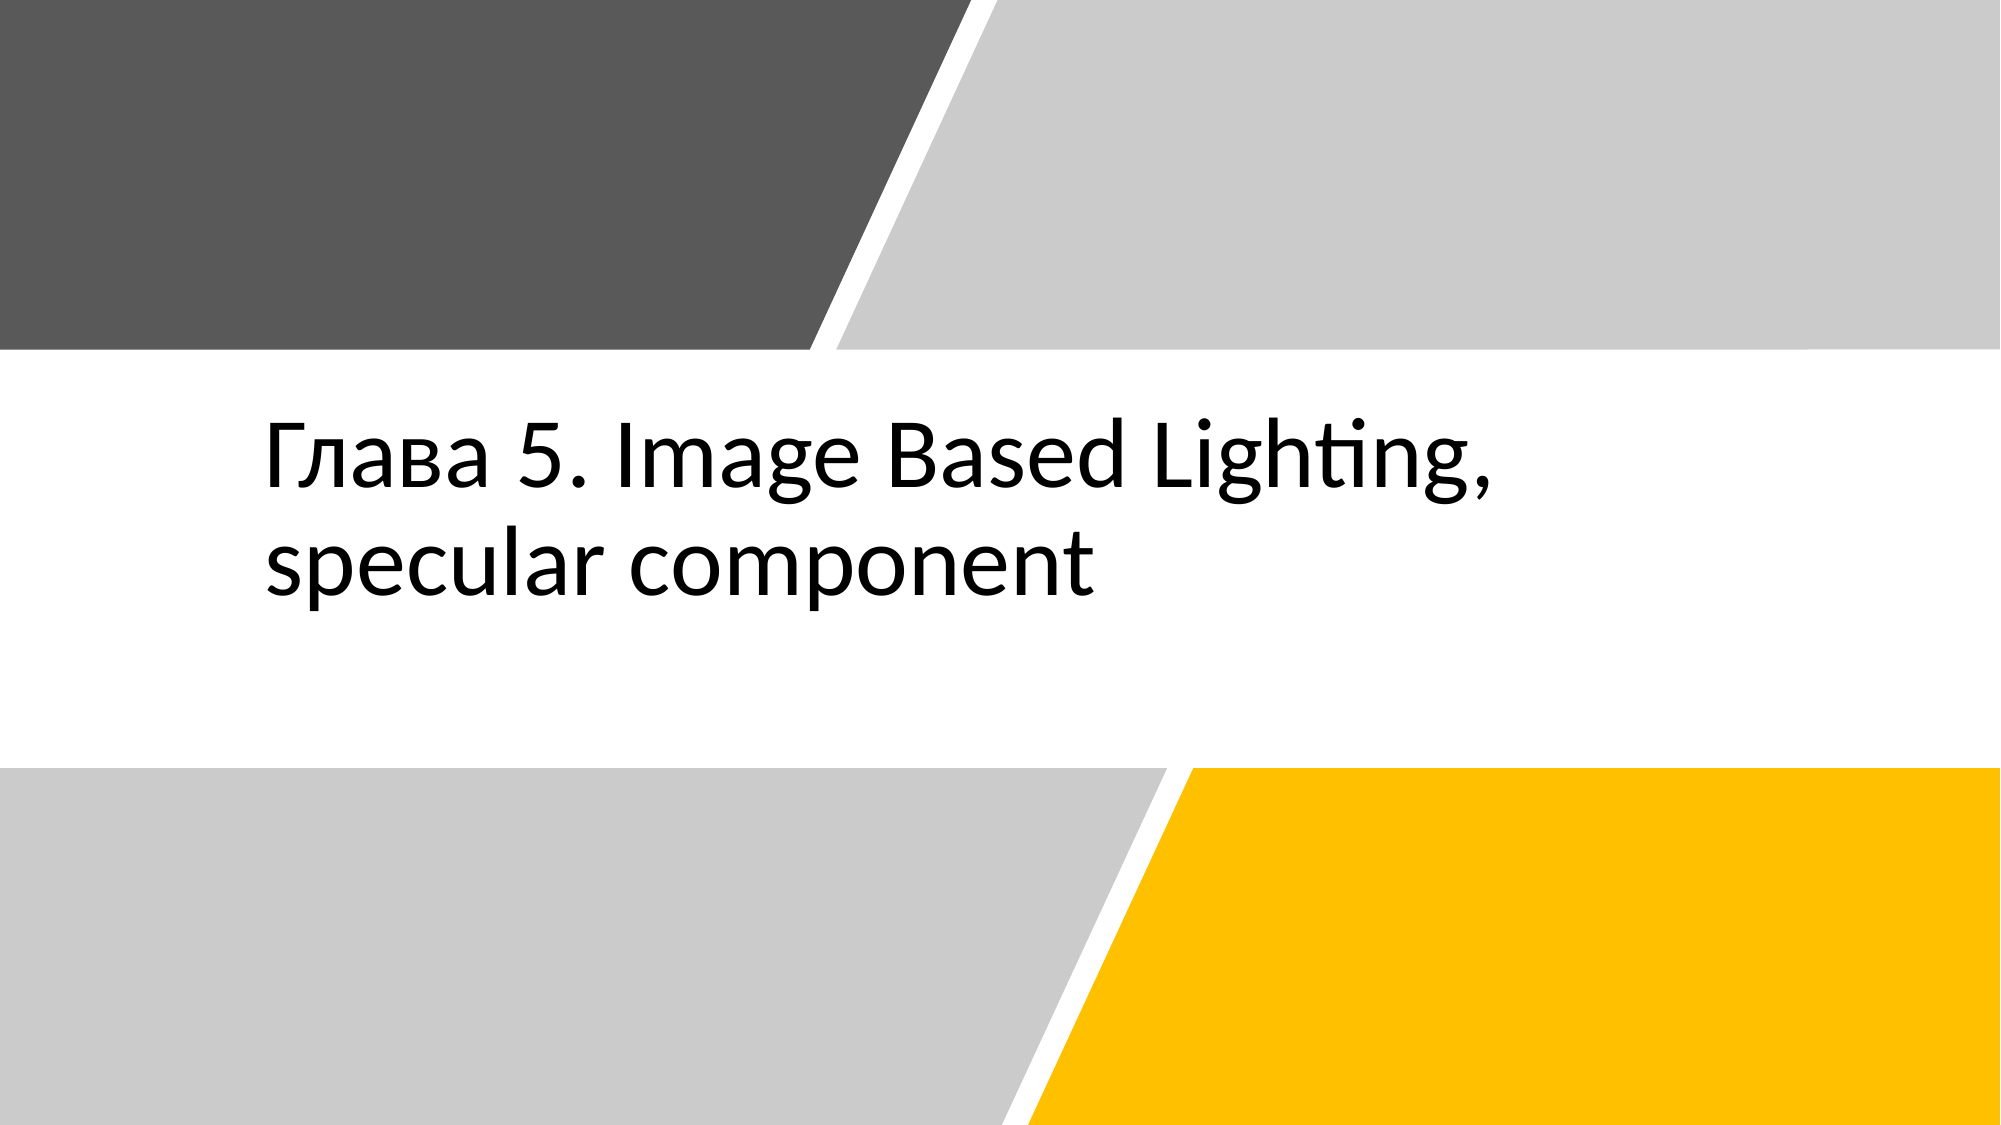

# Глава 5. Image Based Lighting, specular component